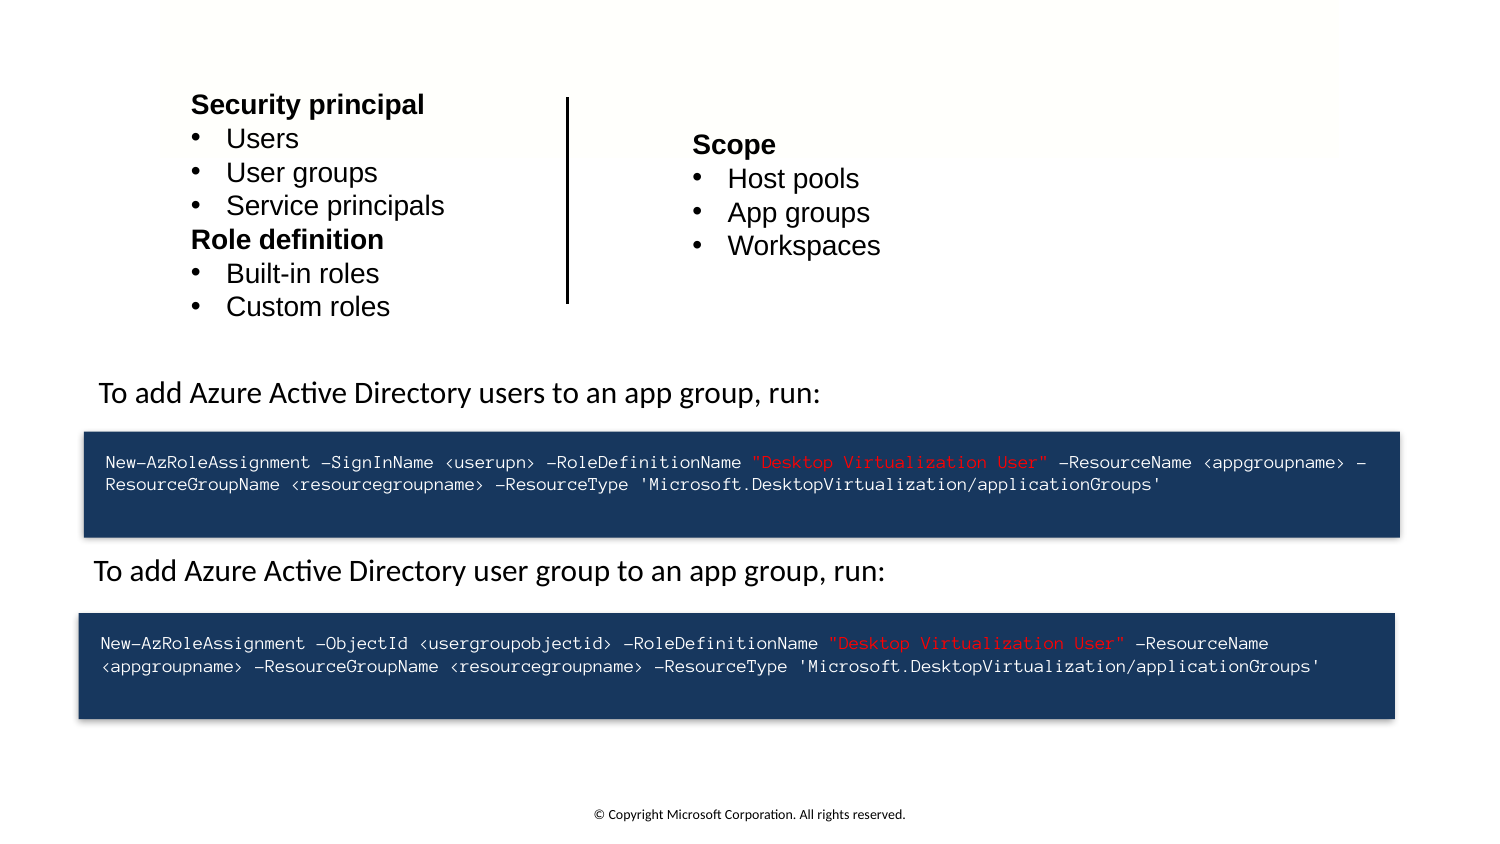

Security principal
Users
User groups
Service principals
Role definition
Built-in roles
Custom roles
Scope
Host pools
App groups
Workspaces
To add Azure Active Directory users to an app group, run:
New-AzRoleAssignment -SignInName <userupn> -RoleDefinitionName "Desktop Virtualization User" -ResourceName <appgroupname> -ResourceGroupName <resourcegroupname> -ResourceType 'Microsoft.DesktopVirtualization/applicationGroups'
To add Azure Active Directory user group to an app group, run:
New-AzRoleAssignment -ObjectId <usergroupobjectid> -RoleDefinitionName "Desktop Virtualization User" -ResourceName <appgroupname> -ResourceGroupName <resourcegroupname> -ResourceType 'Microsoft.DesktopVirtualization/applicationGroups'